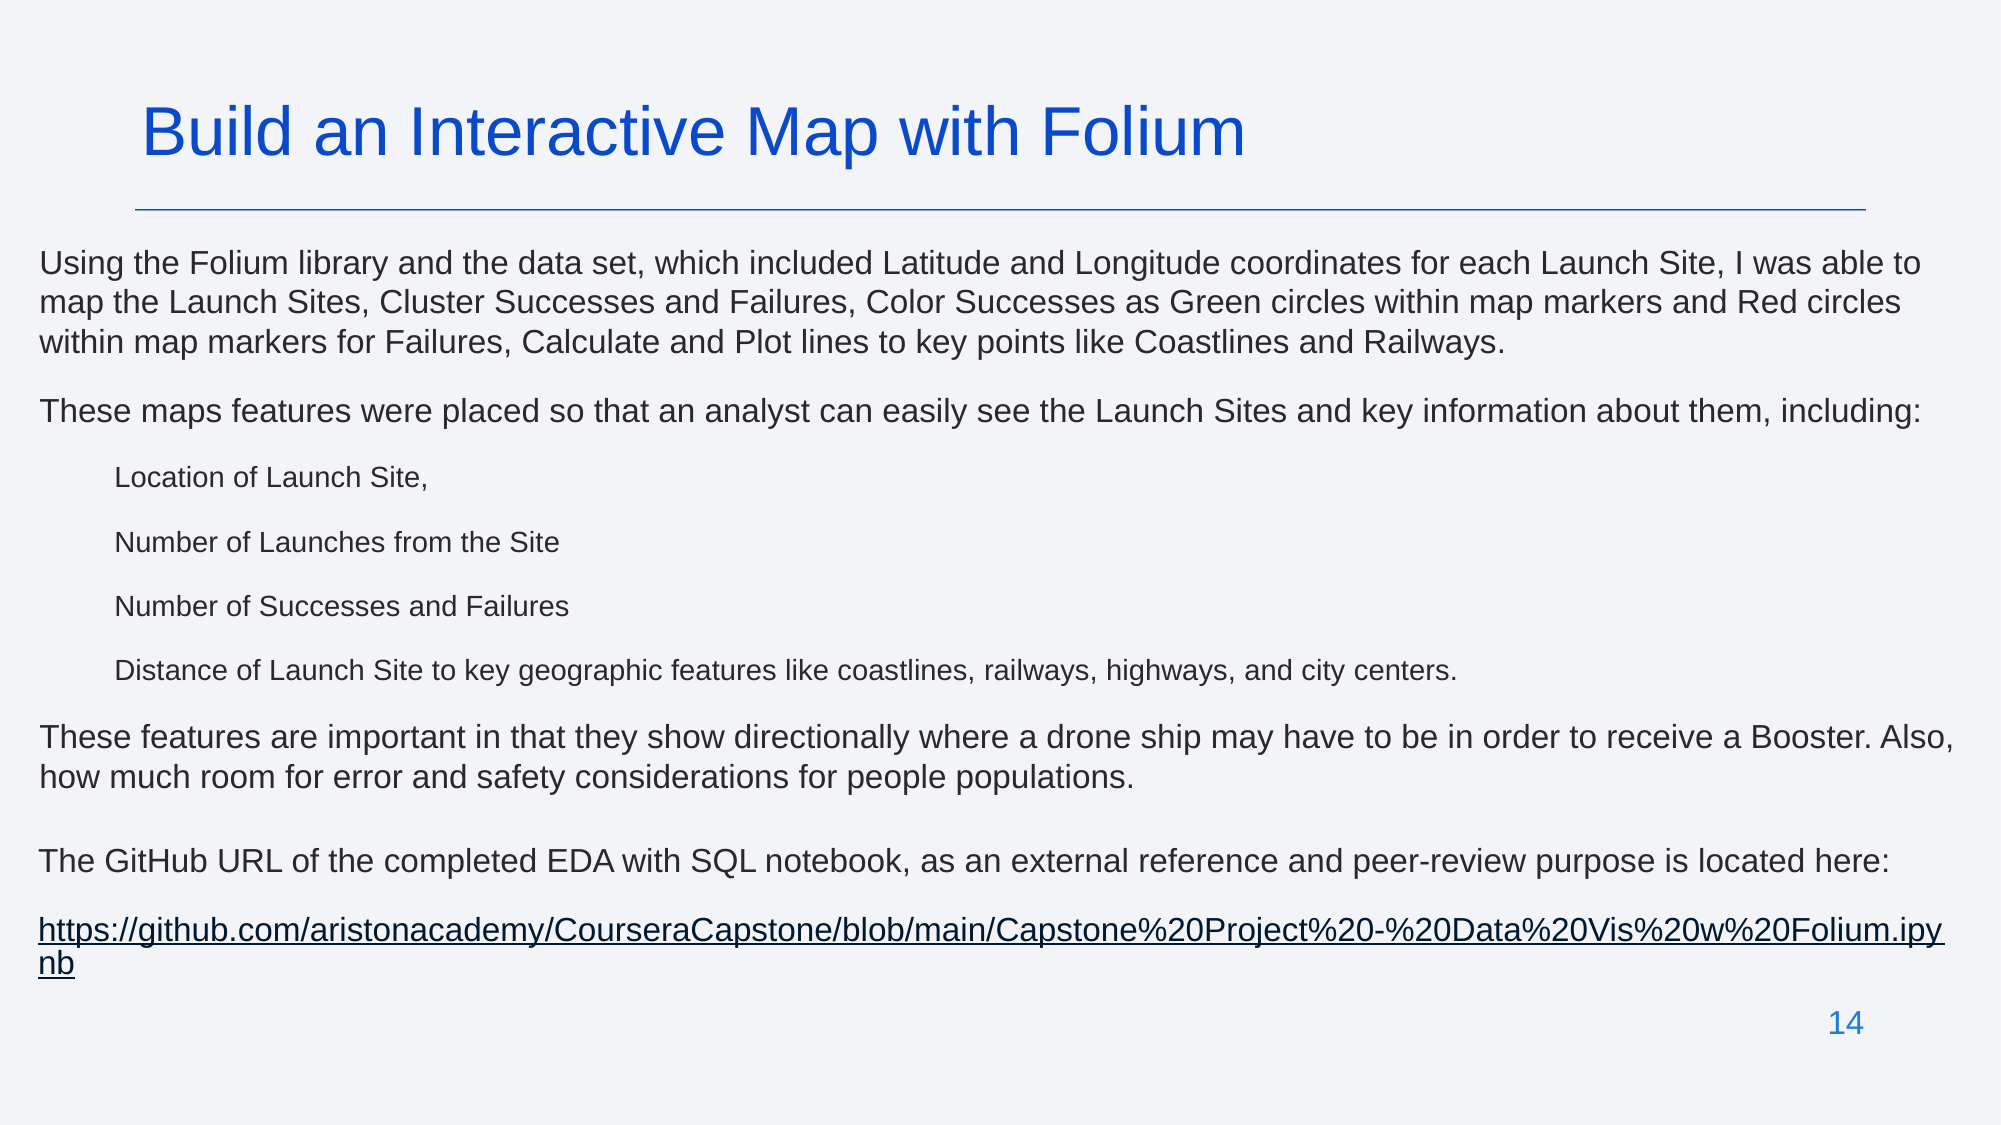

Build an Interactive Map with Folium
Using the Folium library and the data set, which included Latitude and Longitude coordinates for each Launch Site, I was able to map the Launch Sites, Cluster Successes and Failures, Color Successes as Green circles within map markers and Red circles within map markers for Failures, Calculate and Plot lines to key points like Coastlines and Railways.
These maps features were placed so that an analyst can easily see the Launch Sites and key information about them, including:
Location of Launch Site,
Number of Launches from the Site
Number of Successes and Failures
Distance of Launch Site to key geographic features like coastlines, railways, highways, and city centers.
These features are important in that they show directionally where a drone ship may have to be in order to receive a Booster. Also, how much room for error and safety considerations for people populations.
The GitHub URL of the completed EDA with SQL notebook, as an external reference and peer-review purpose is located here:
https://github.com/aristonacademy/CourseraCapstone/blob/main/Capstone%20Project%20-%20Data%20Vis%20w%20Folium.ipynb
14